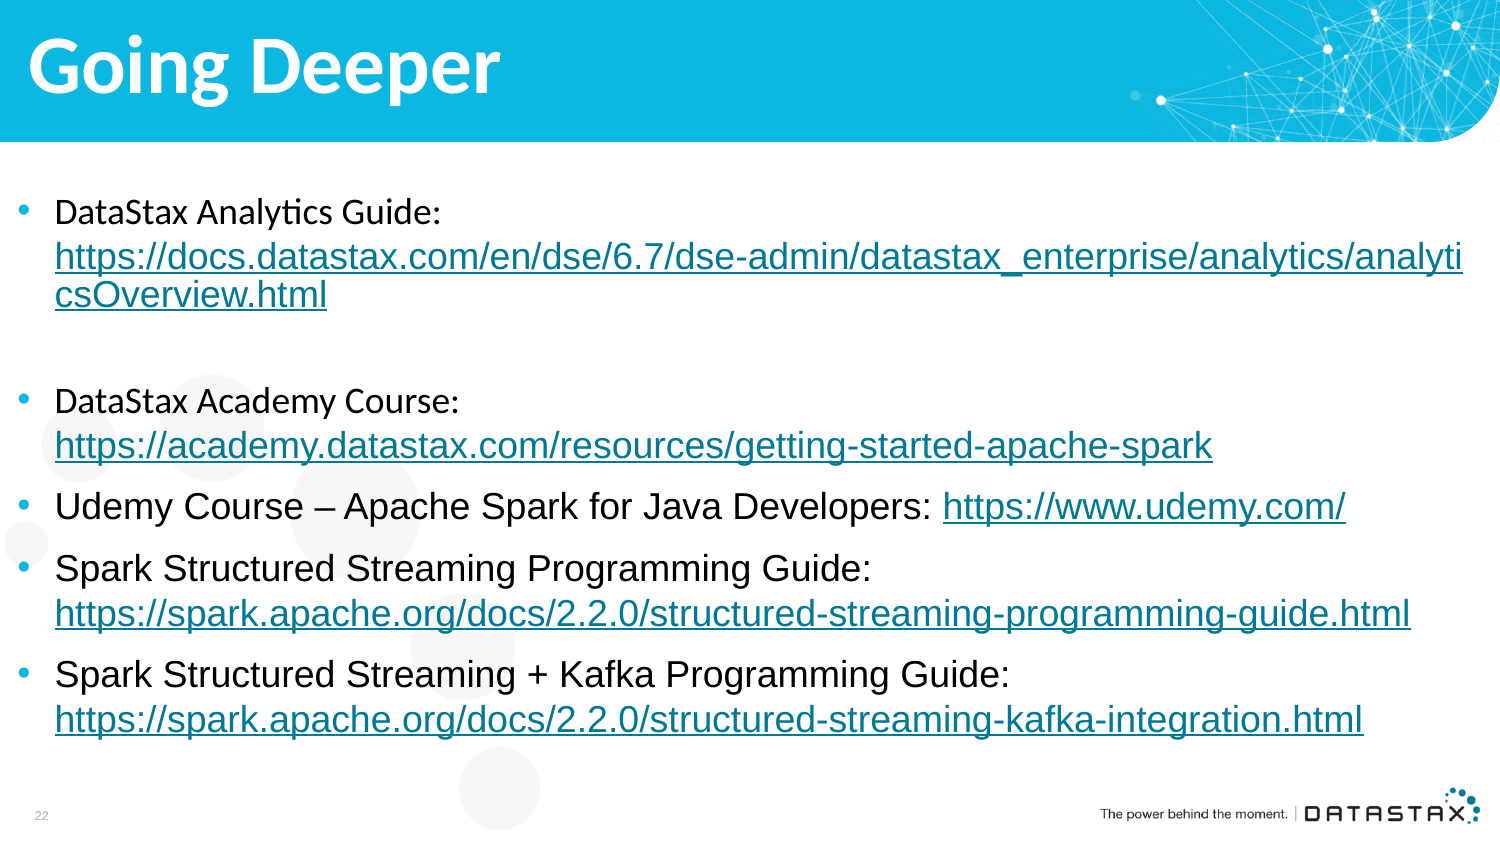

# Going Deeper
DataStax Analytics Guide: https://docs.datastax.com/en/dse/6.7/dse-admin/datastax_enterprise/analytics/analyticsOverview.html
DataStax Academy Course: https://academy.datastax.com/resources/getting-started-apache-spark
Udemy Course – Apache Spark for Java Developers: https://www.udemy.com/
Spark Structured Streaming Programming Guide: https://spark.apache.org/docs/2.2.0/structured-streaming-programming-guide.html
Spark Structured Streaming + Kafka Programming Guide: https://spark.apache.org/docs/2.2.0/structured-streaming-kafka-integration.html

22
22